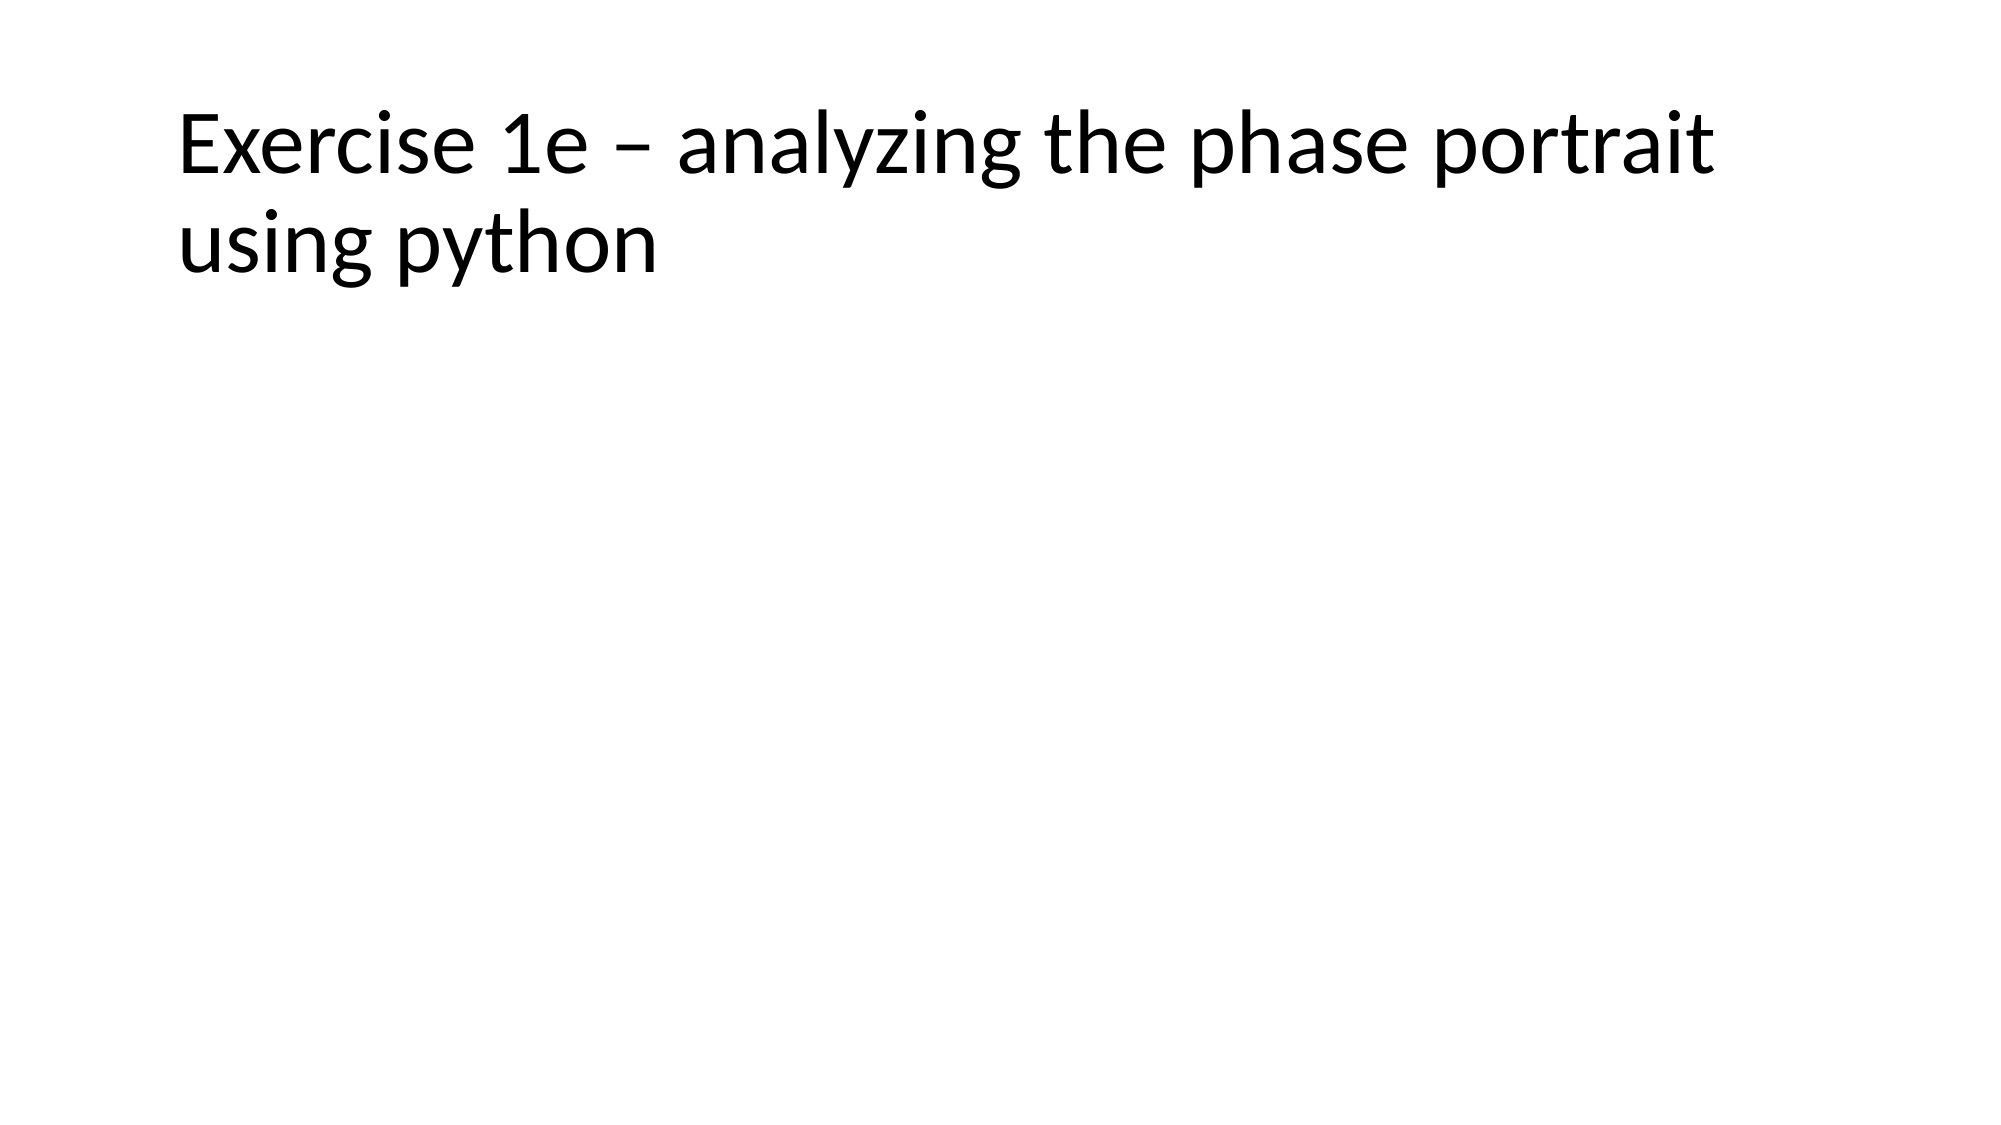

Exercise 1e – analyzing the phase portrait using python